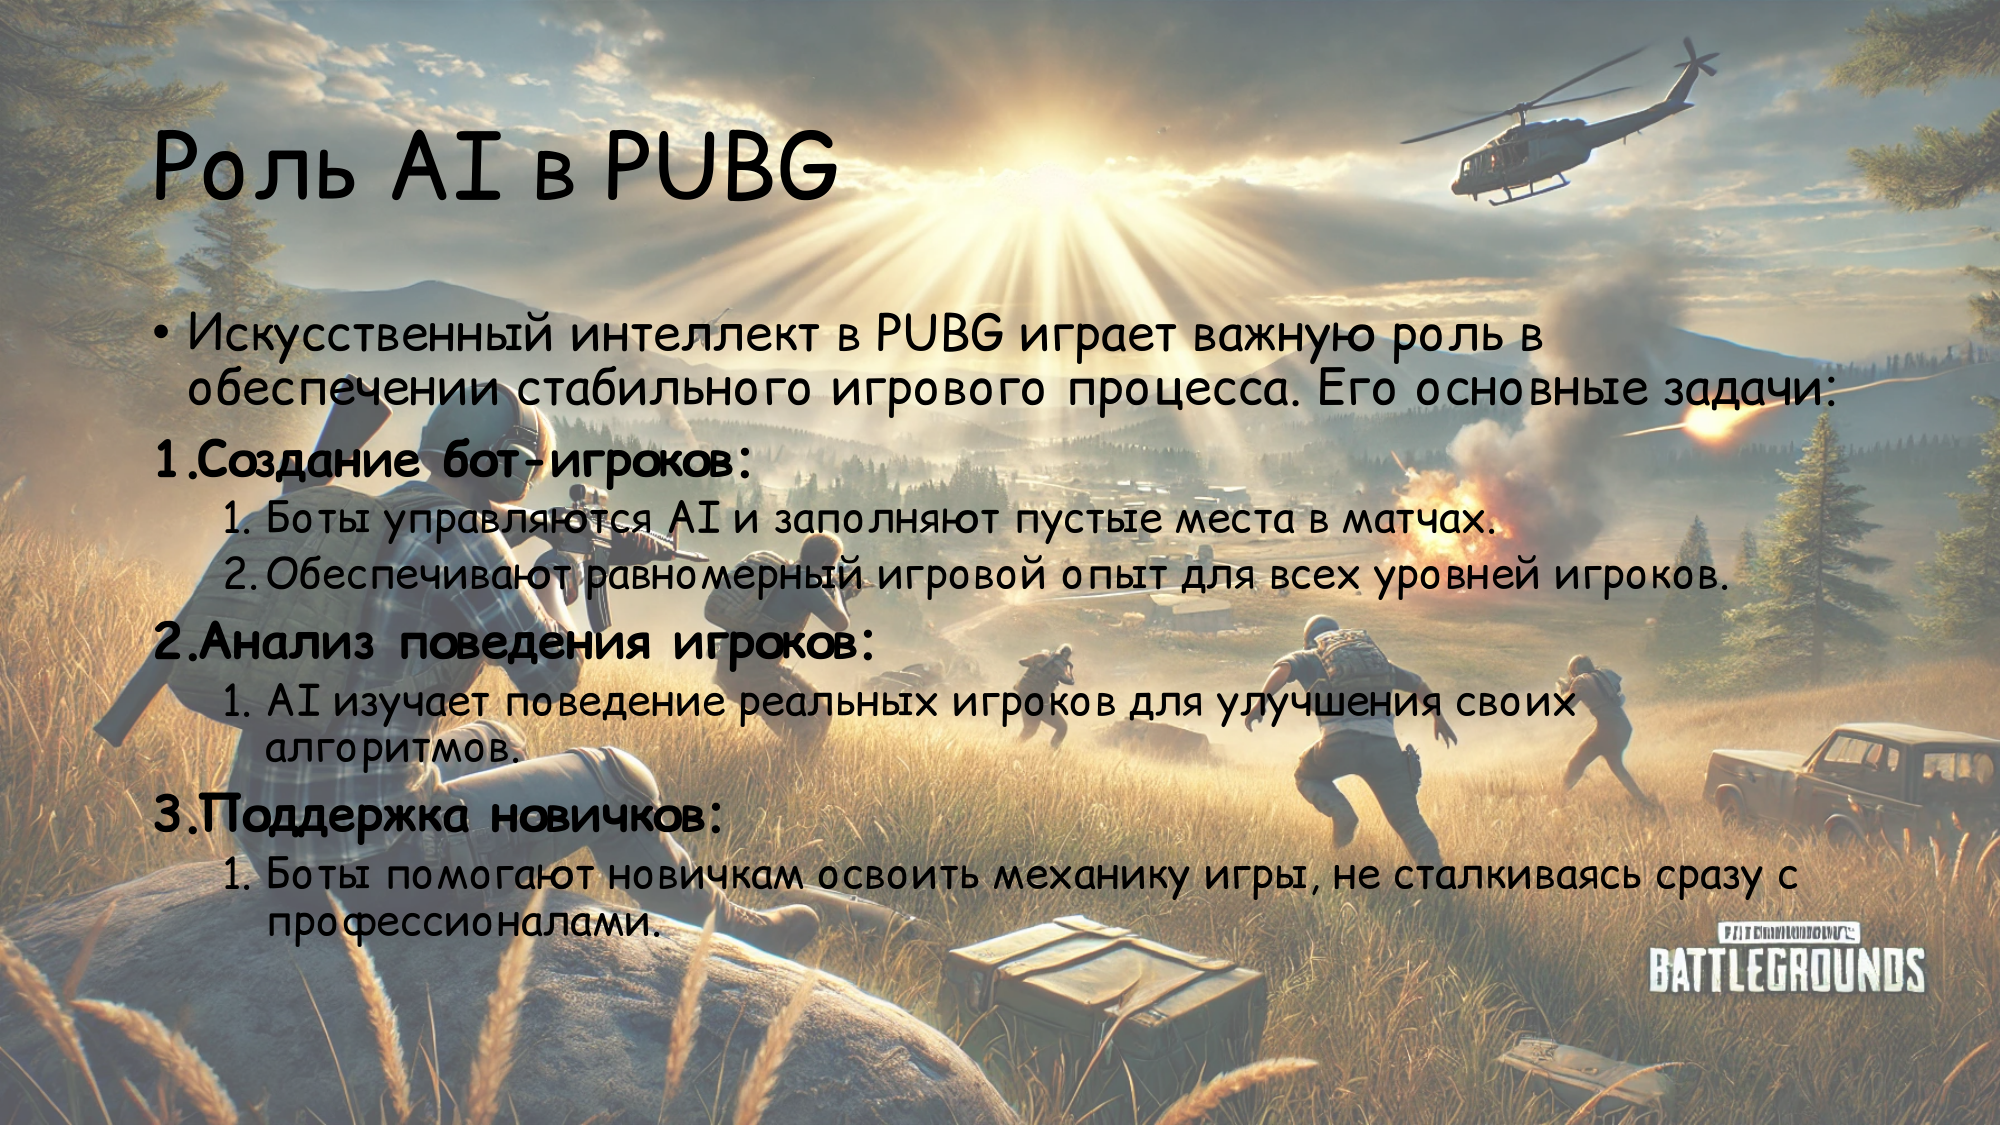

# Роль AI в PUBG
Искусственный интеллект в PUBG играет важную роль в обеспечении стабильного игрового процесса. Его основные задачи:
Создание бот-игроков:
Боты управляются AI и заполняют пустые места в матчах.
Обеспечивают равномерный игровой опыт для всех уровней игроков.
Анализ поведения игроков:
AI изучает поведение реальных игроков для улучшения своих алгоритмов.
Поддержка новичков:
Боты помогают новичкам освоить механику игры, не сталкиваясь сразу с профессионалами.